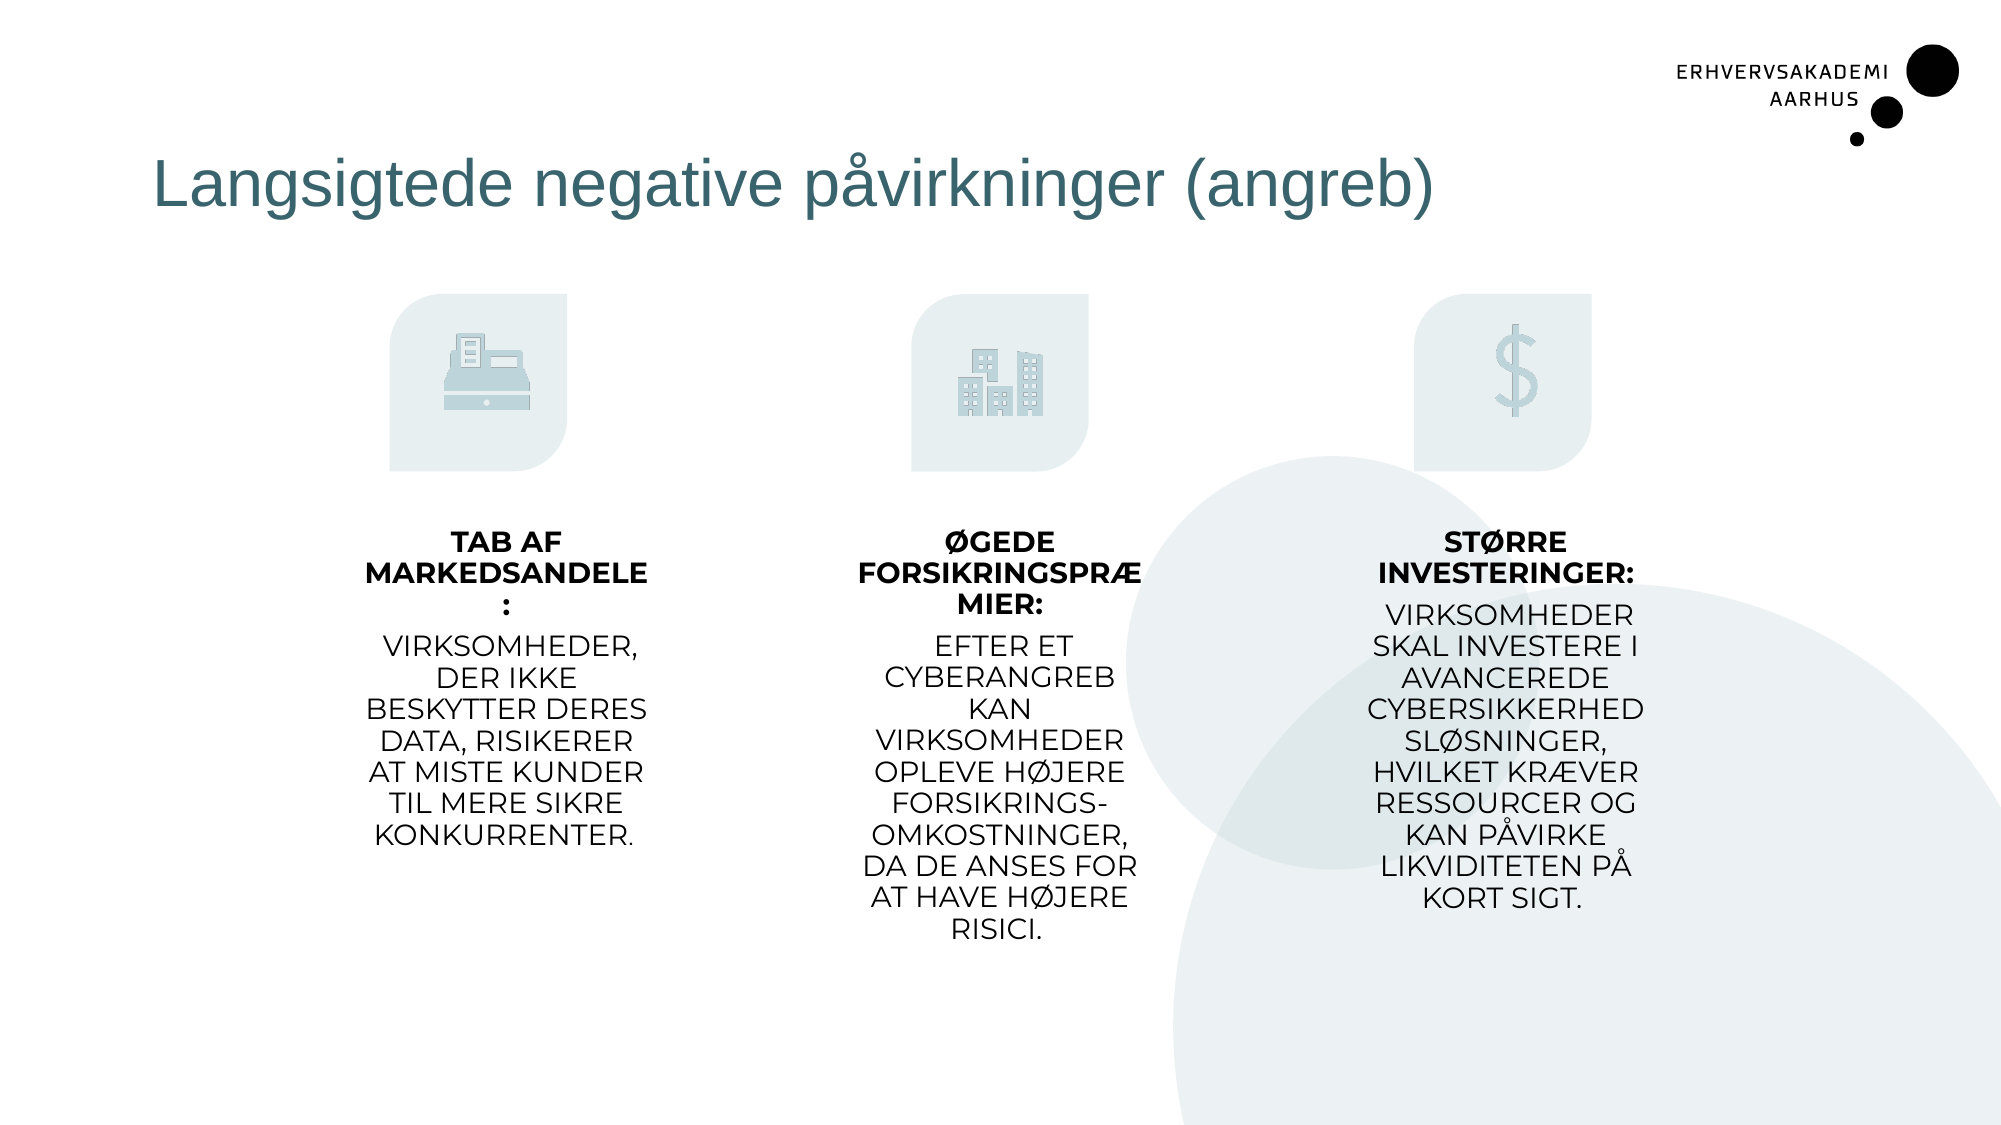

# Langsigtede negative påvirkninger (angreb)
Tab af markedsandele:
 Virksomheder, der ikke beskytter deres data, risikerer at miste kunder til mere sikre konkurrenter.
Øgede forsikringspræmier:
 Efter et cyberangreb kan virksomheder opleve højere forsikrings-omkostninger, da de anses for at have højere risici.
Større investeringer:
 Virksomheder skal investere i avancerede cybersikkerhedsløsninger, hvilket kræver ressourcer og kan påvirke likviditeten på kort sigt.